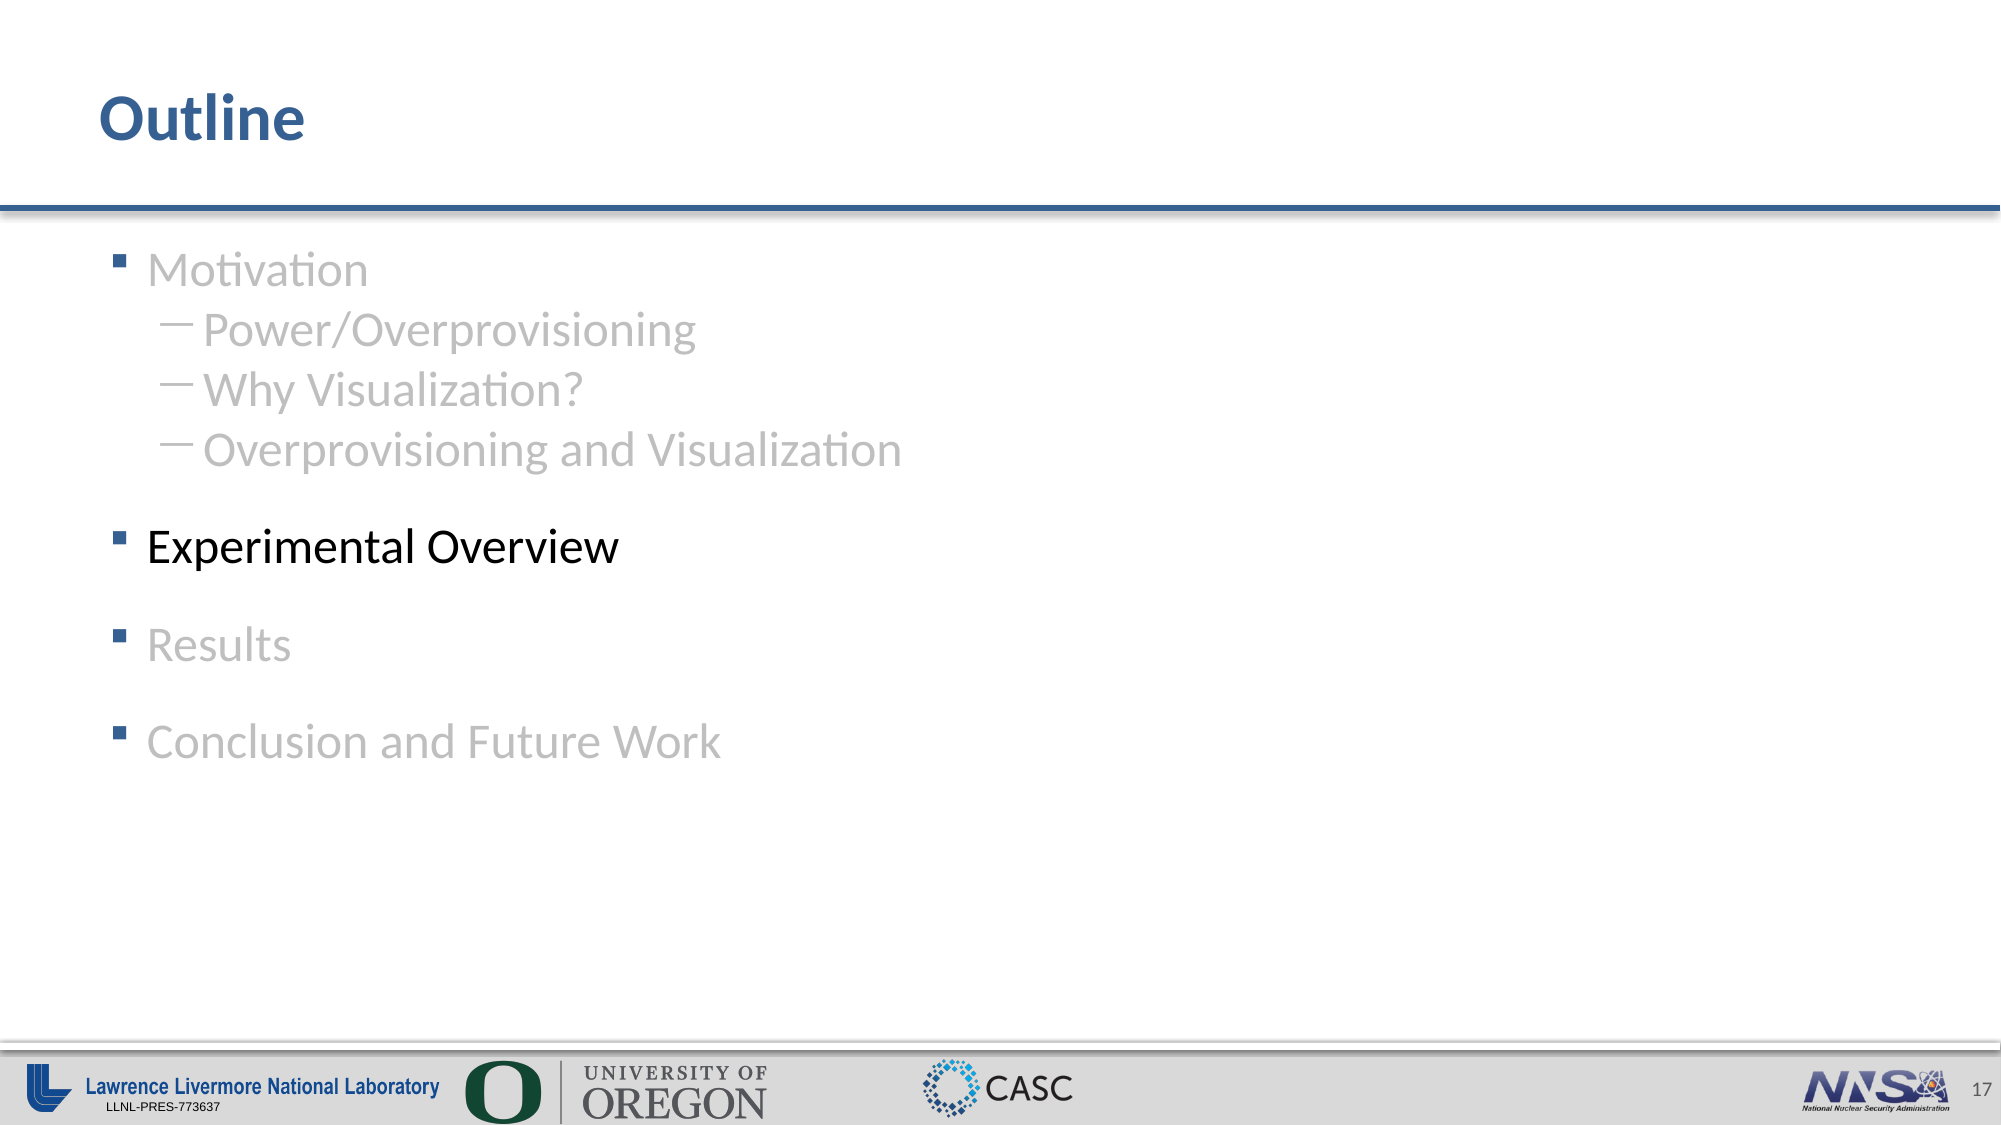

# Outline
Motivation
Power/Overprovisioning
Why Visualization?
Overprovisioning and Visualization
Experimental Overview
Results
Conclusion and Future Work